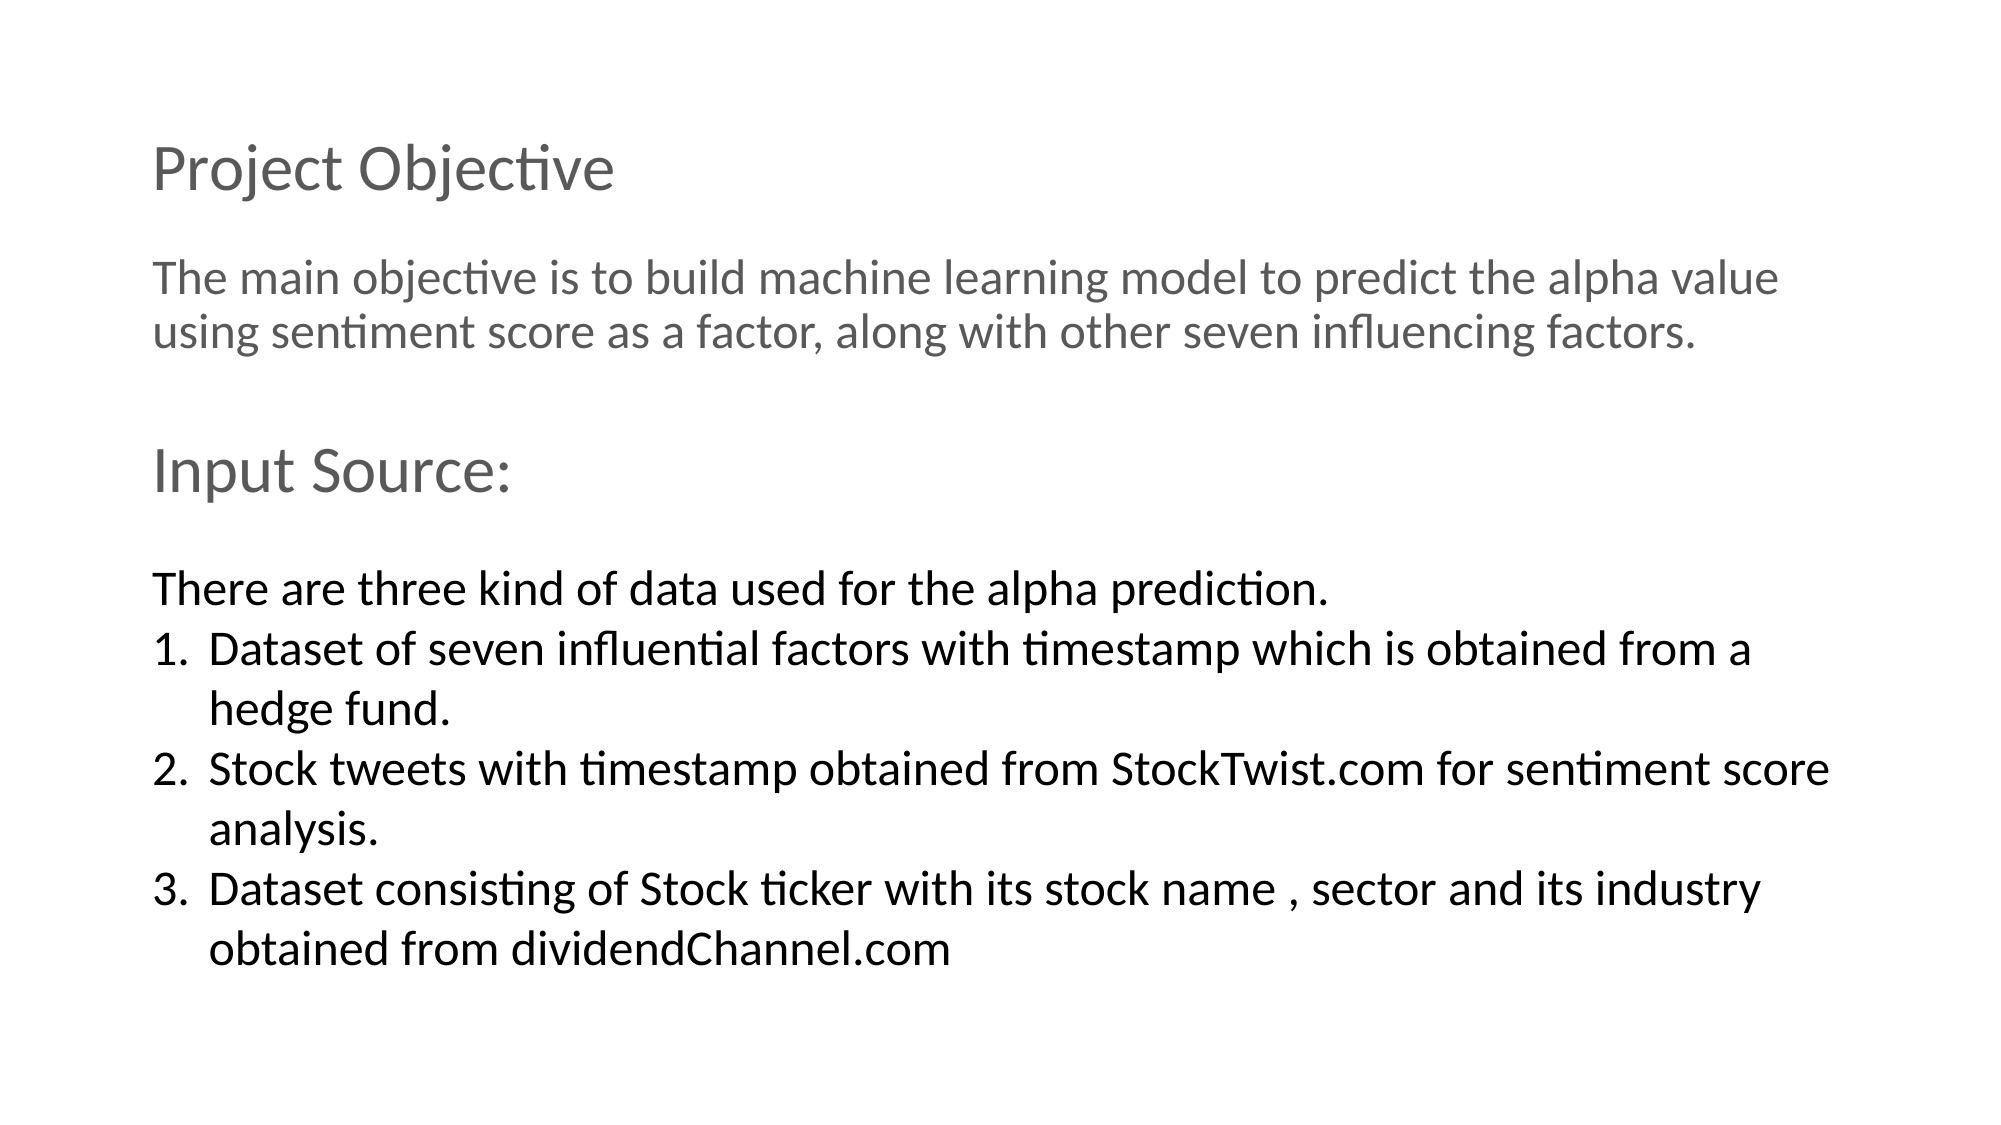

# Project Objective
The main objective is to build machine learning model to predict the alpha value using sentiment score as a factor, along with other seven influencing factors.

Input Source:
There are three kind of data used for the alpha prediction.
Dataset of seven influential factors with timestamp which is obtained from a hedge fund.
Stock tweets with timestamp obtained from StockTwist.com for sentiment score analysis.
Dataset consisting of Stock ticker with its stock name , sector and its industry obtained from dividendChannel.com